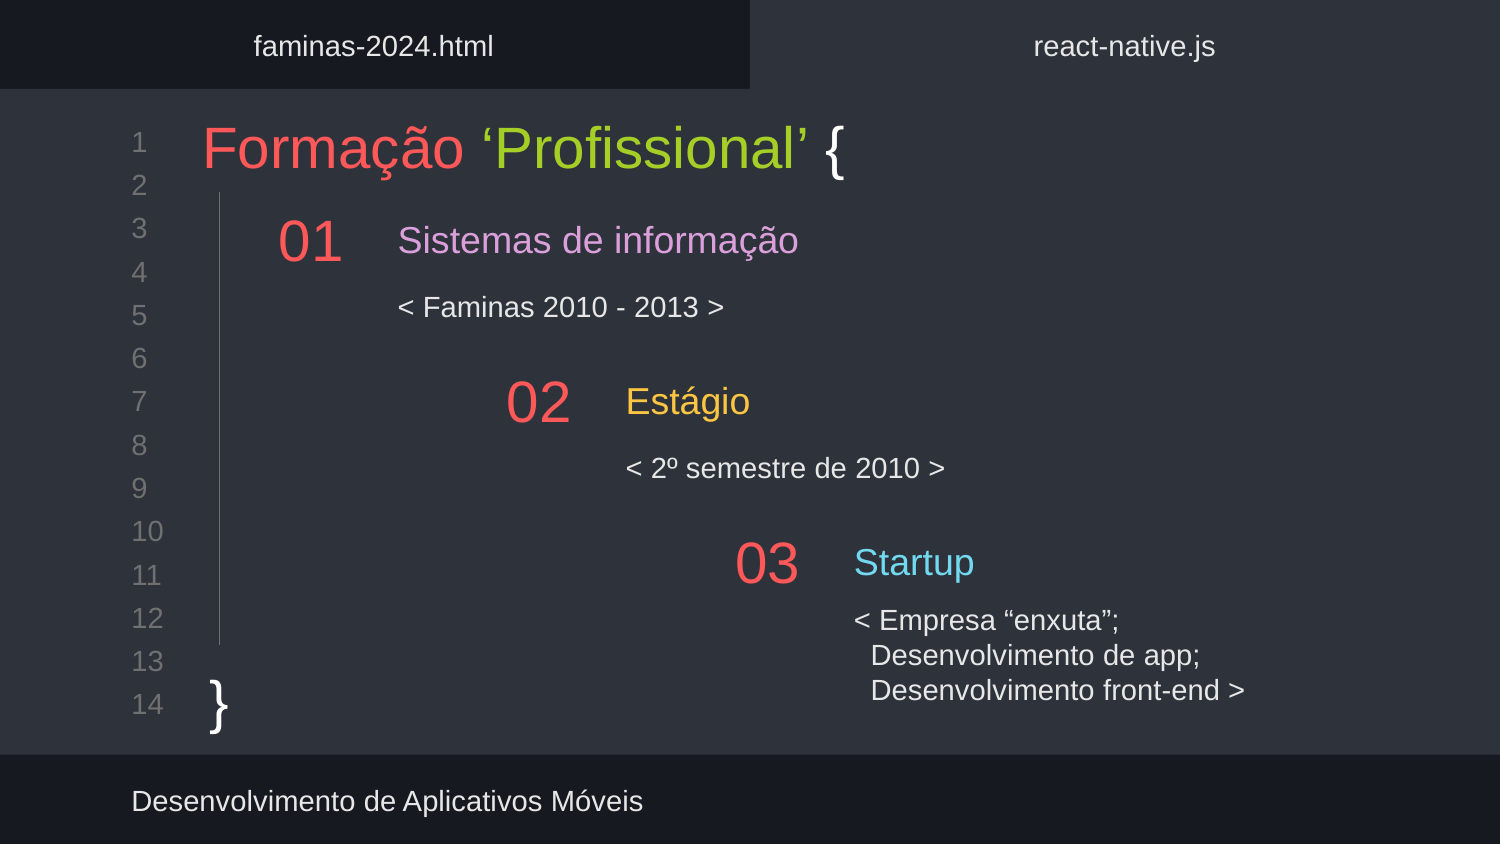

faminas-2024.html
react-native.js
Formação ‘Profissional’ {
}
# 01
Sistemas de informação
< Faminas 2010 - 2013 >
Estágio
02
< 2º semestre de 2010 >
Startup
03
< Empresa “enxuta”;
  Desenvolvimento de app;
  Desenvolvimento front-end >
Desenvolvimento de Aplicativos Móveis